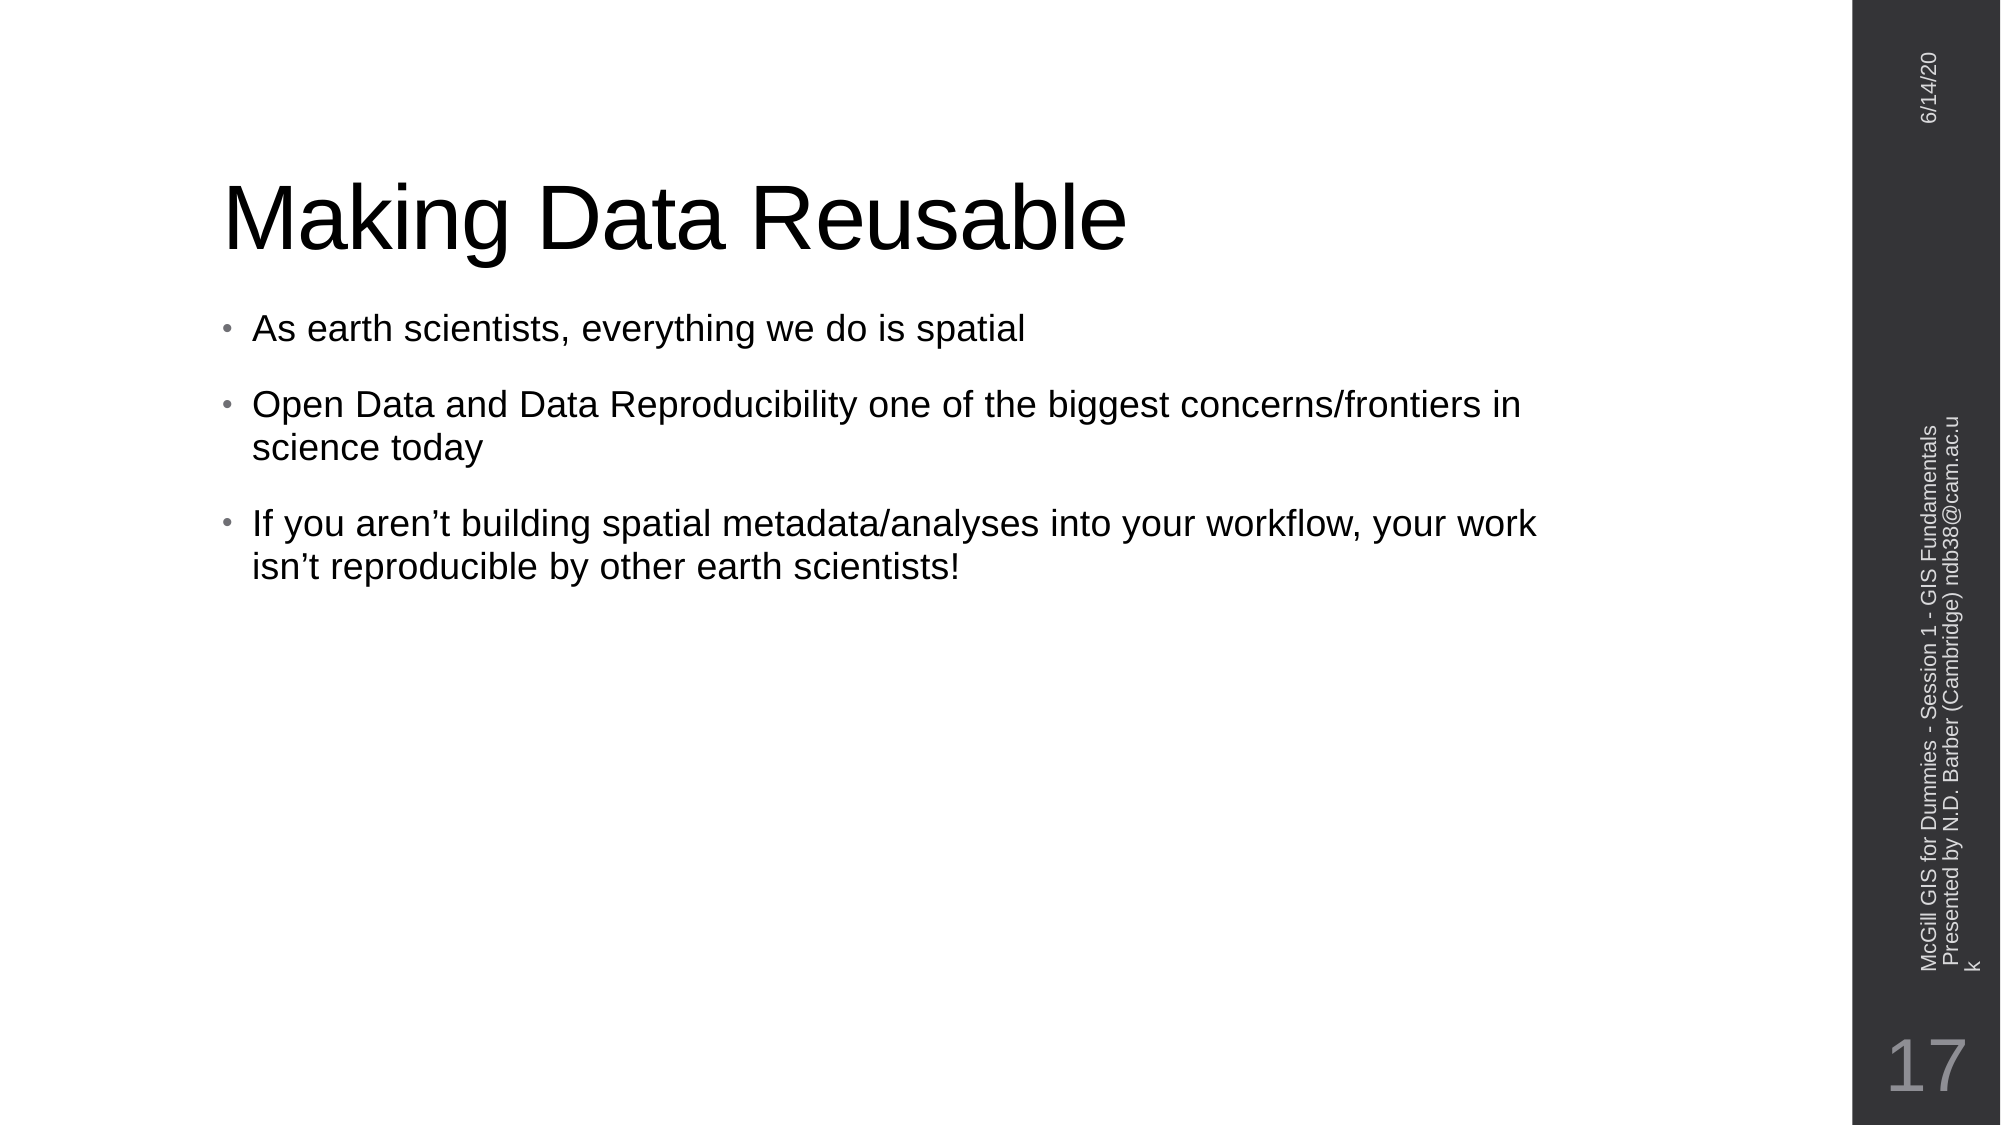

# Making Data Reusable
6/14/20
As earth scientists, everything we do is spatial
Open Data and Data Reproducibility one of the biggest concerns/frontiers in science today
If you aren’t building spatial metadata/analyses into your workflow, your work isn’t reproducible by other earth scientists!
McGill GIS for Dummies - Session 1 - GIS Fundamentals  Presented by N.D. Barber (Cambridge) ndb38@cam.ac.uk
17